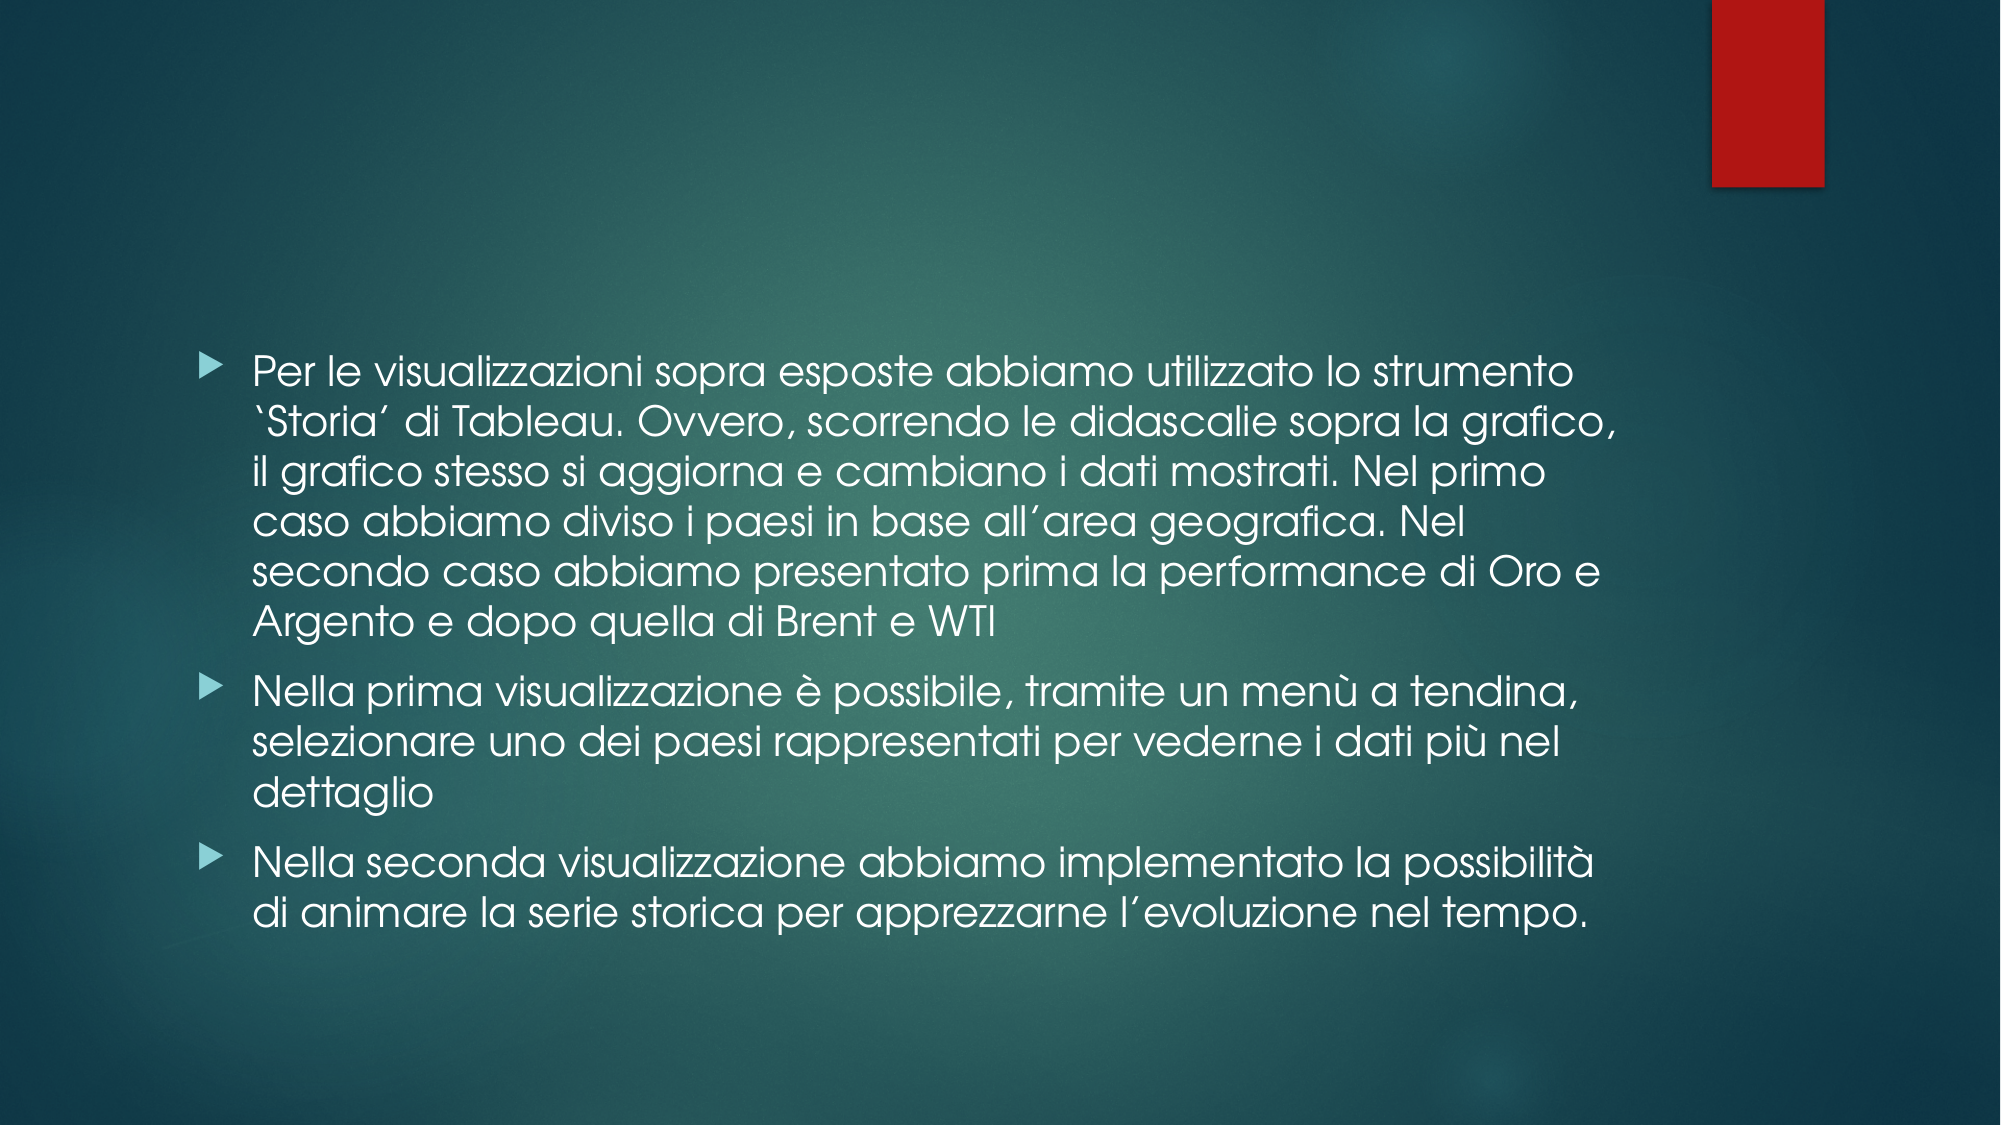

Per le visualizzazioni sopra esposte abbiamo utilizzato lo strumento ‘Storia’ di Tableau. Ovvero, scorrendo le didascalie sopra la grafico, il grafico stesso si aggiorna e cambiano i dati mostrati. Nel primo caso abbiamo diviso i paesi in base all’area geografica. Nel secondo caso abbiamo presentato prima la performance di Oro e Argento e dopo quella di Brent e WTI
Nella prima visualizzazione è possibile, tramite un menù a tendina, selezionare uno dei paesi rappresentati per vederne i dati più nel dettaglio
Nella seconda visualizzazione abbiamo implementato la possibilità di animare la serie storica per apprezzarne l’evoluzione nel tempo.